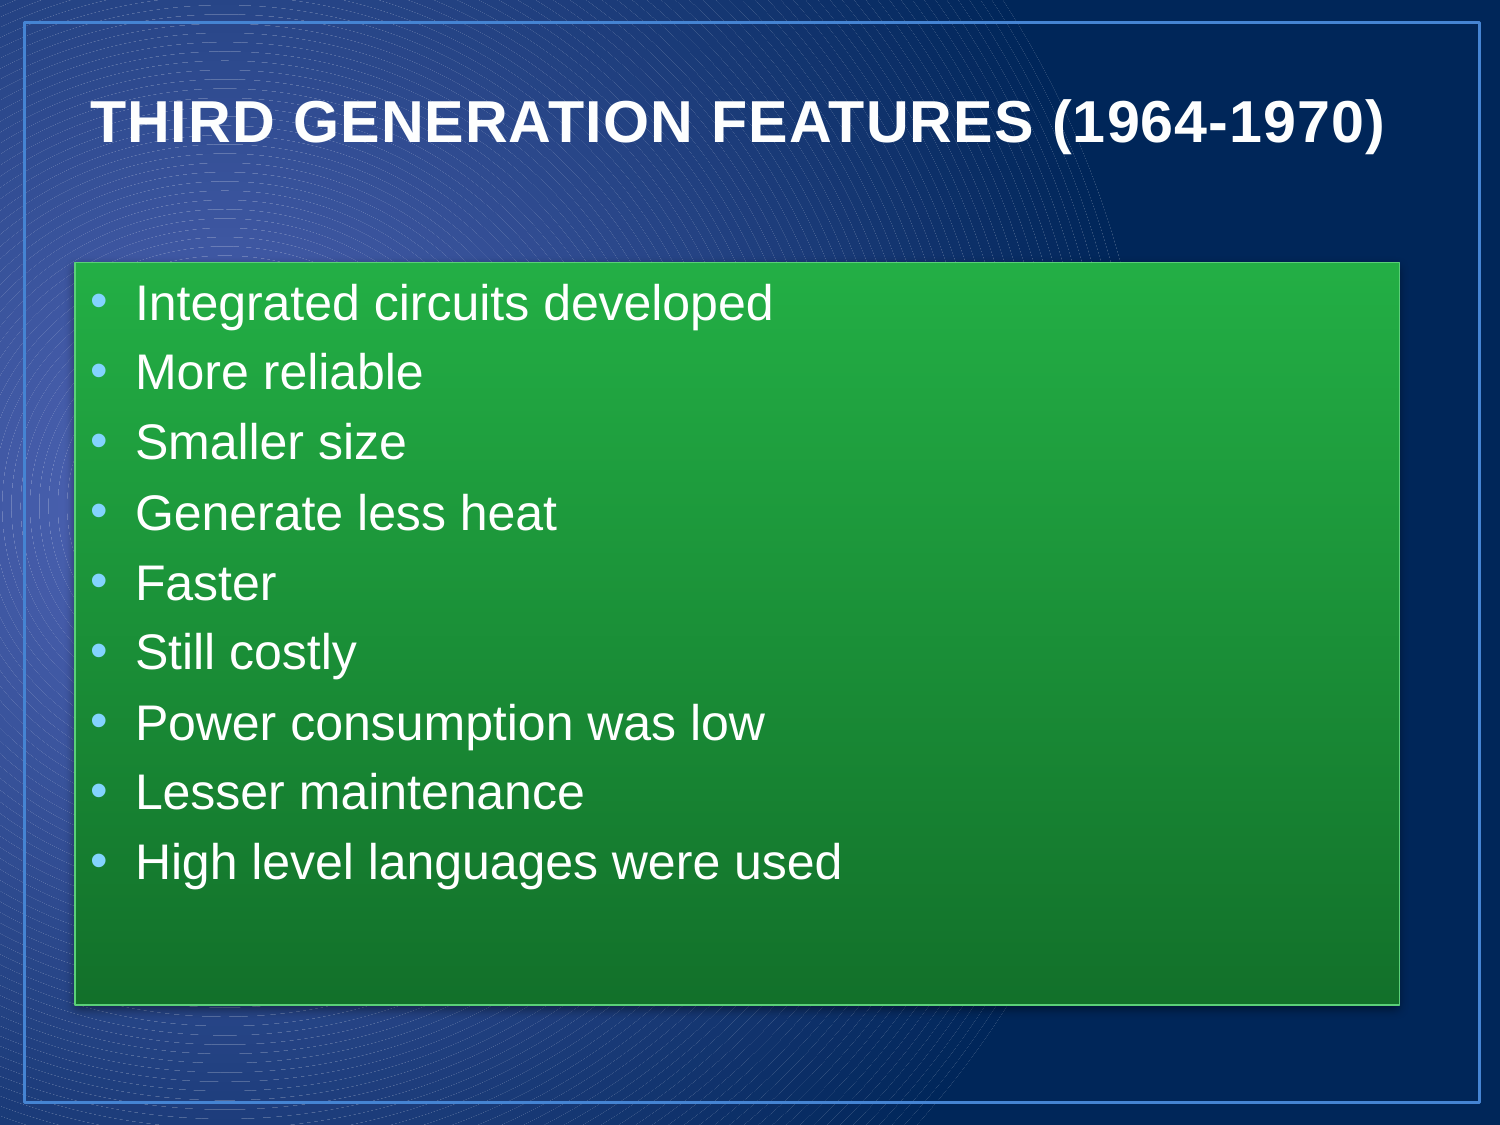

# THIRD GENERATION FEATURES (1964-1970)
Integrated circuits developed
More reliable
Smaller size
Generate less heat
Faster
Still costly
Power consumption was low
Lesser maintenance
High level languages were used